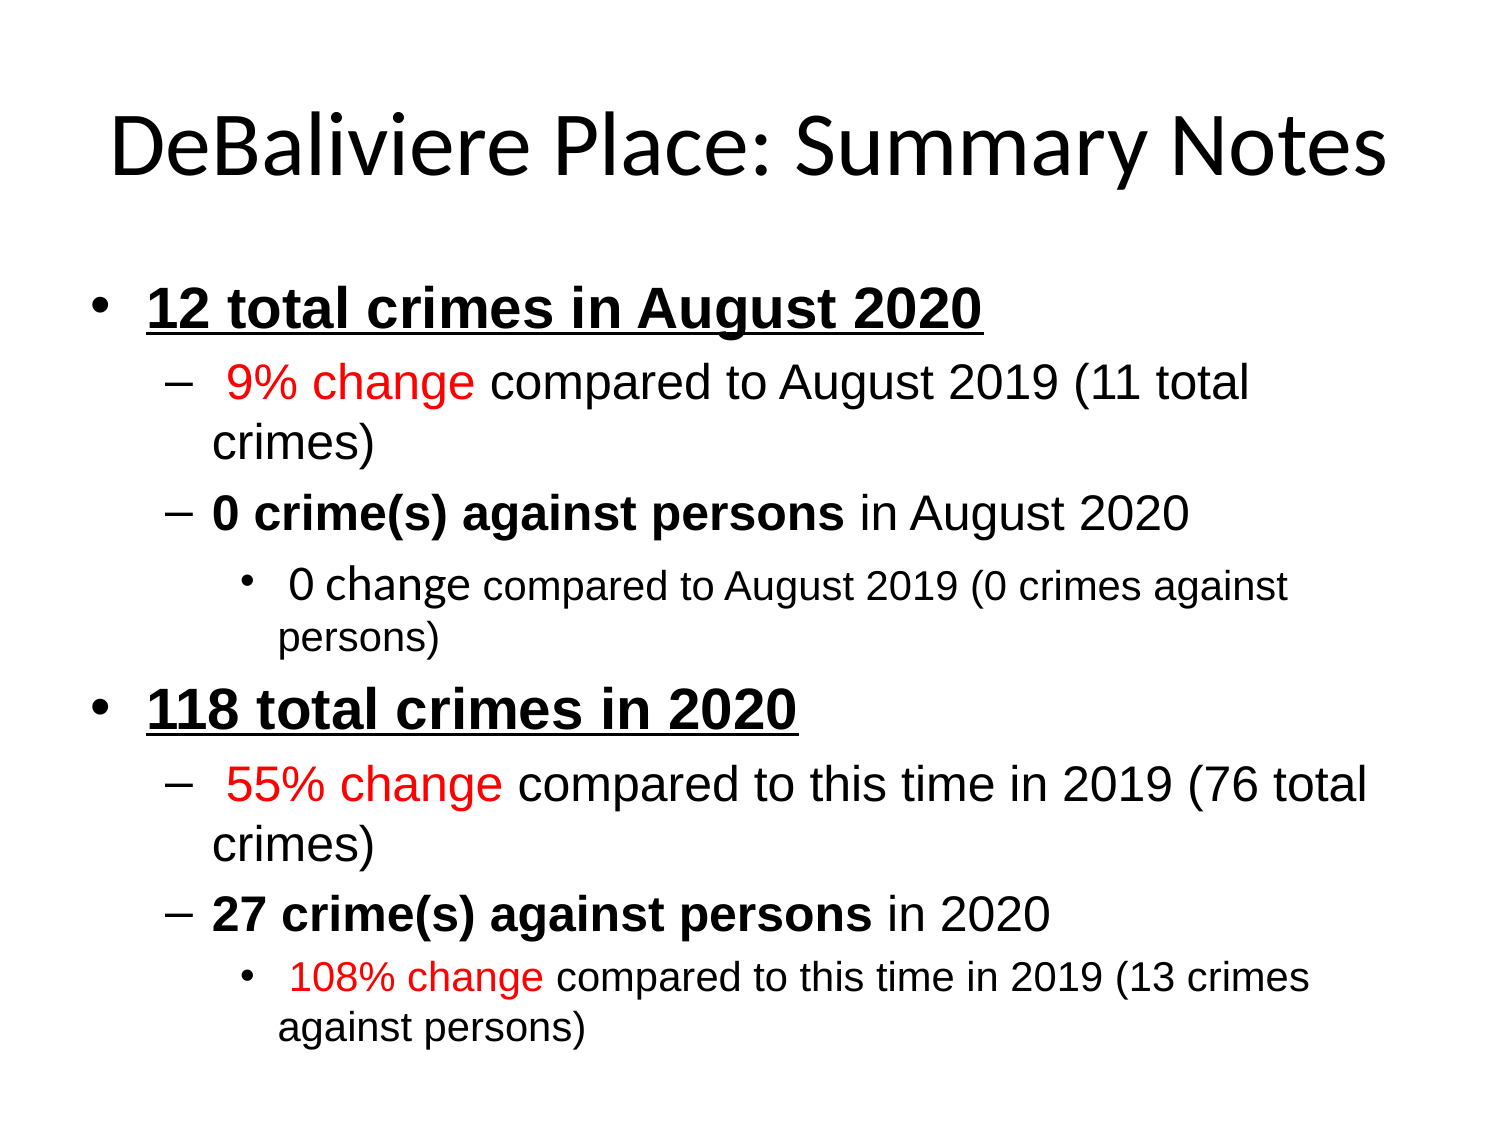

# DeBaliviere Place: Summary Notes
12 total crimes in August 2020
 9% change compared to August 2019 (11 total crimes)
0 crime(s) against persons in August 2020
 0 change compared to August 2019 (0 crimes against persons)
118 total crimes in 2020
 55% change compared to this time in 2019 (76 total crimes)
27 crime(s) against persons in 2020
 108% change compared to this time in 2019 (13 crimes against persons)